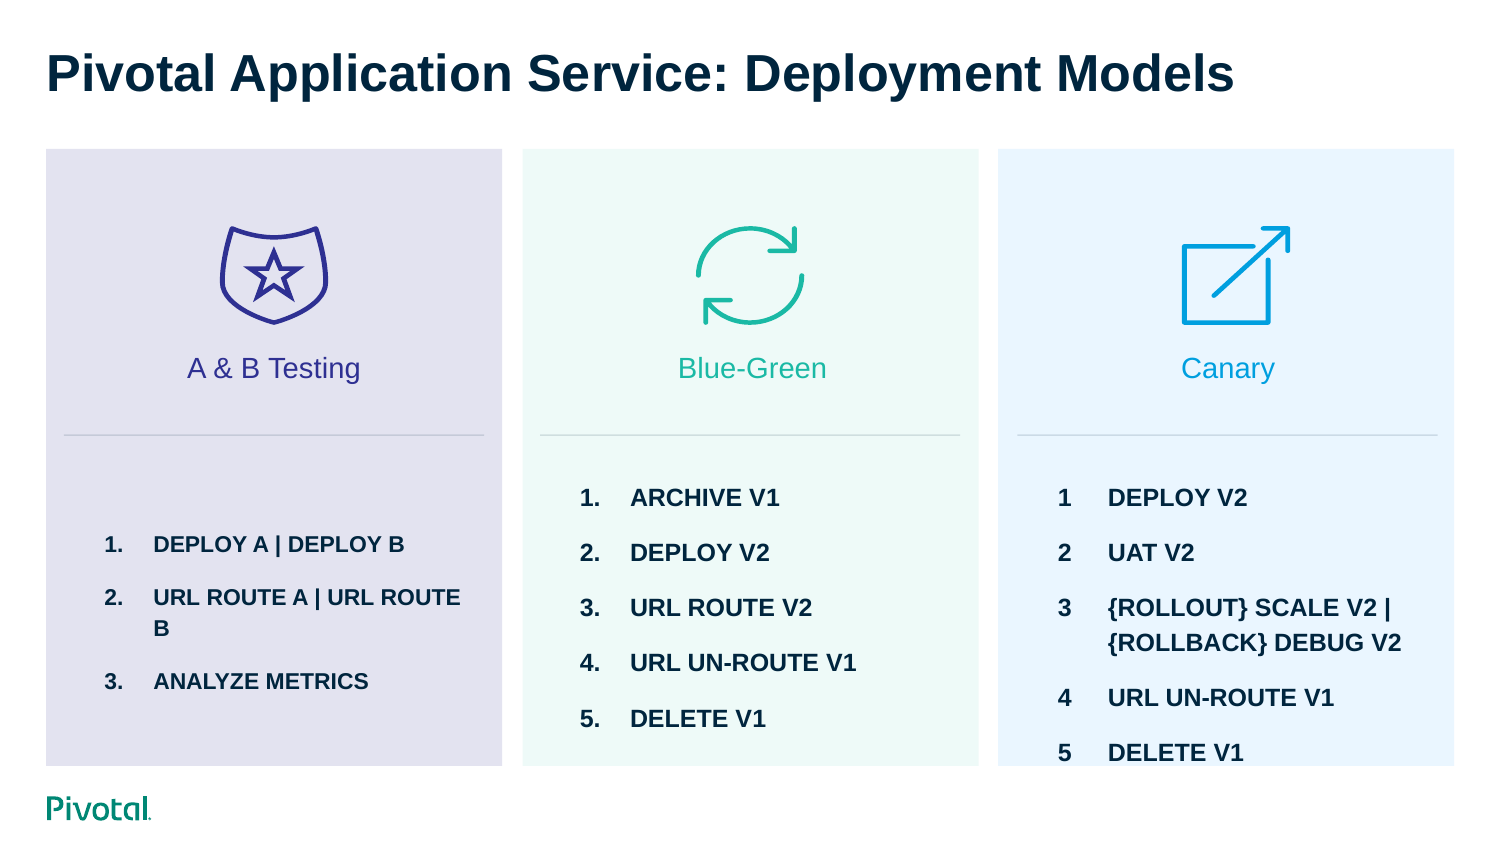

# Pivotal Application Service: Deployment Models

Blue-Green
A & B Testing
Canary

ARCHIVE V1
DEPLOY V2
URL ROUTE V2
URL UN-ROUTE V1
DELETE V1

DEPLOY V2
UAT V2
{ROLLOUT} SCALE V2 | {ROLLBACK} DEBUG V2
URL UN-ROUTE V1
DELETE V1

DEPLOY A | DEPLOY B
URL ROUTE A | URL ROUTE B
ANALYZE METRICS